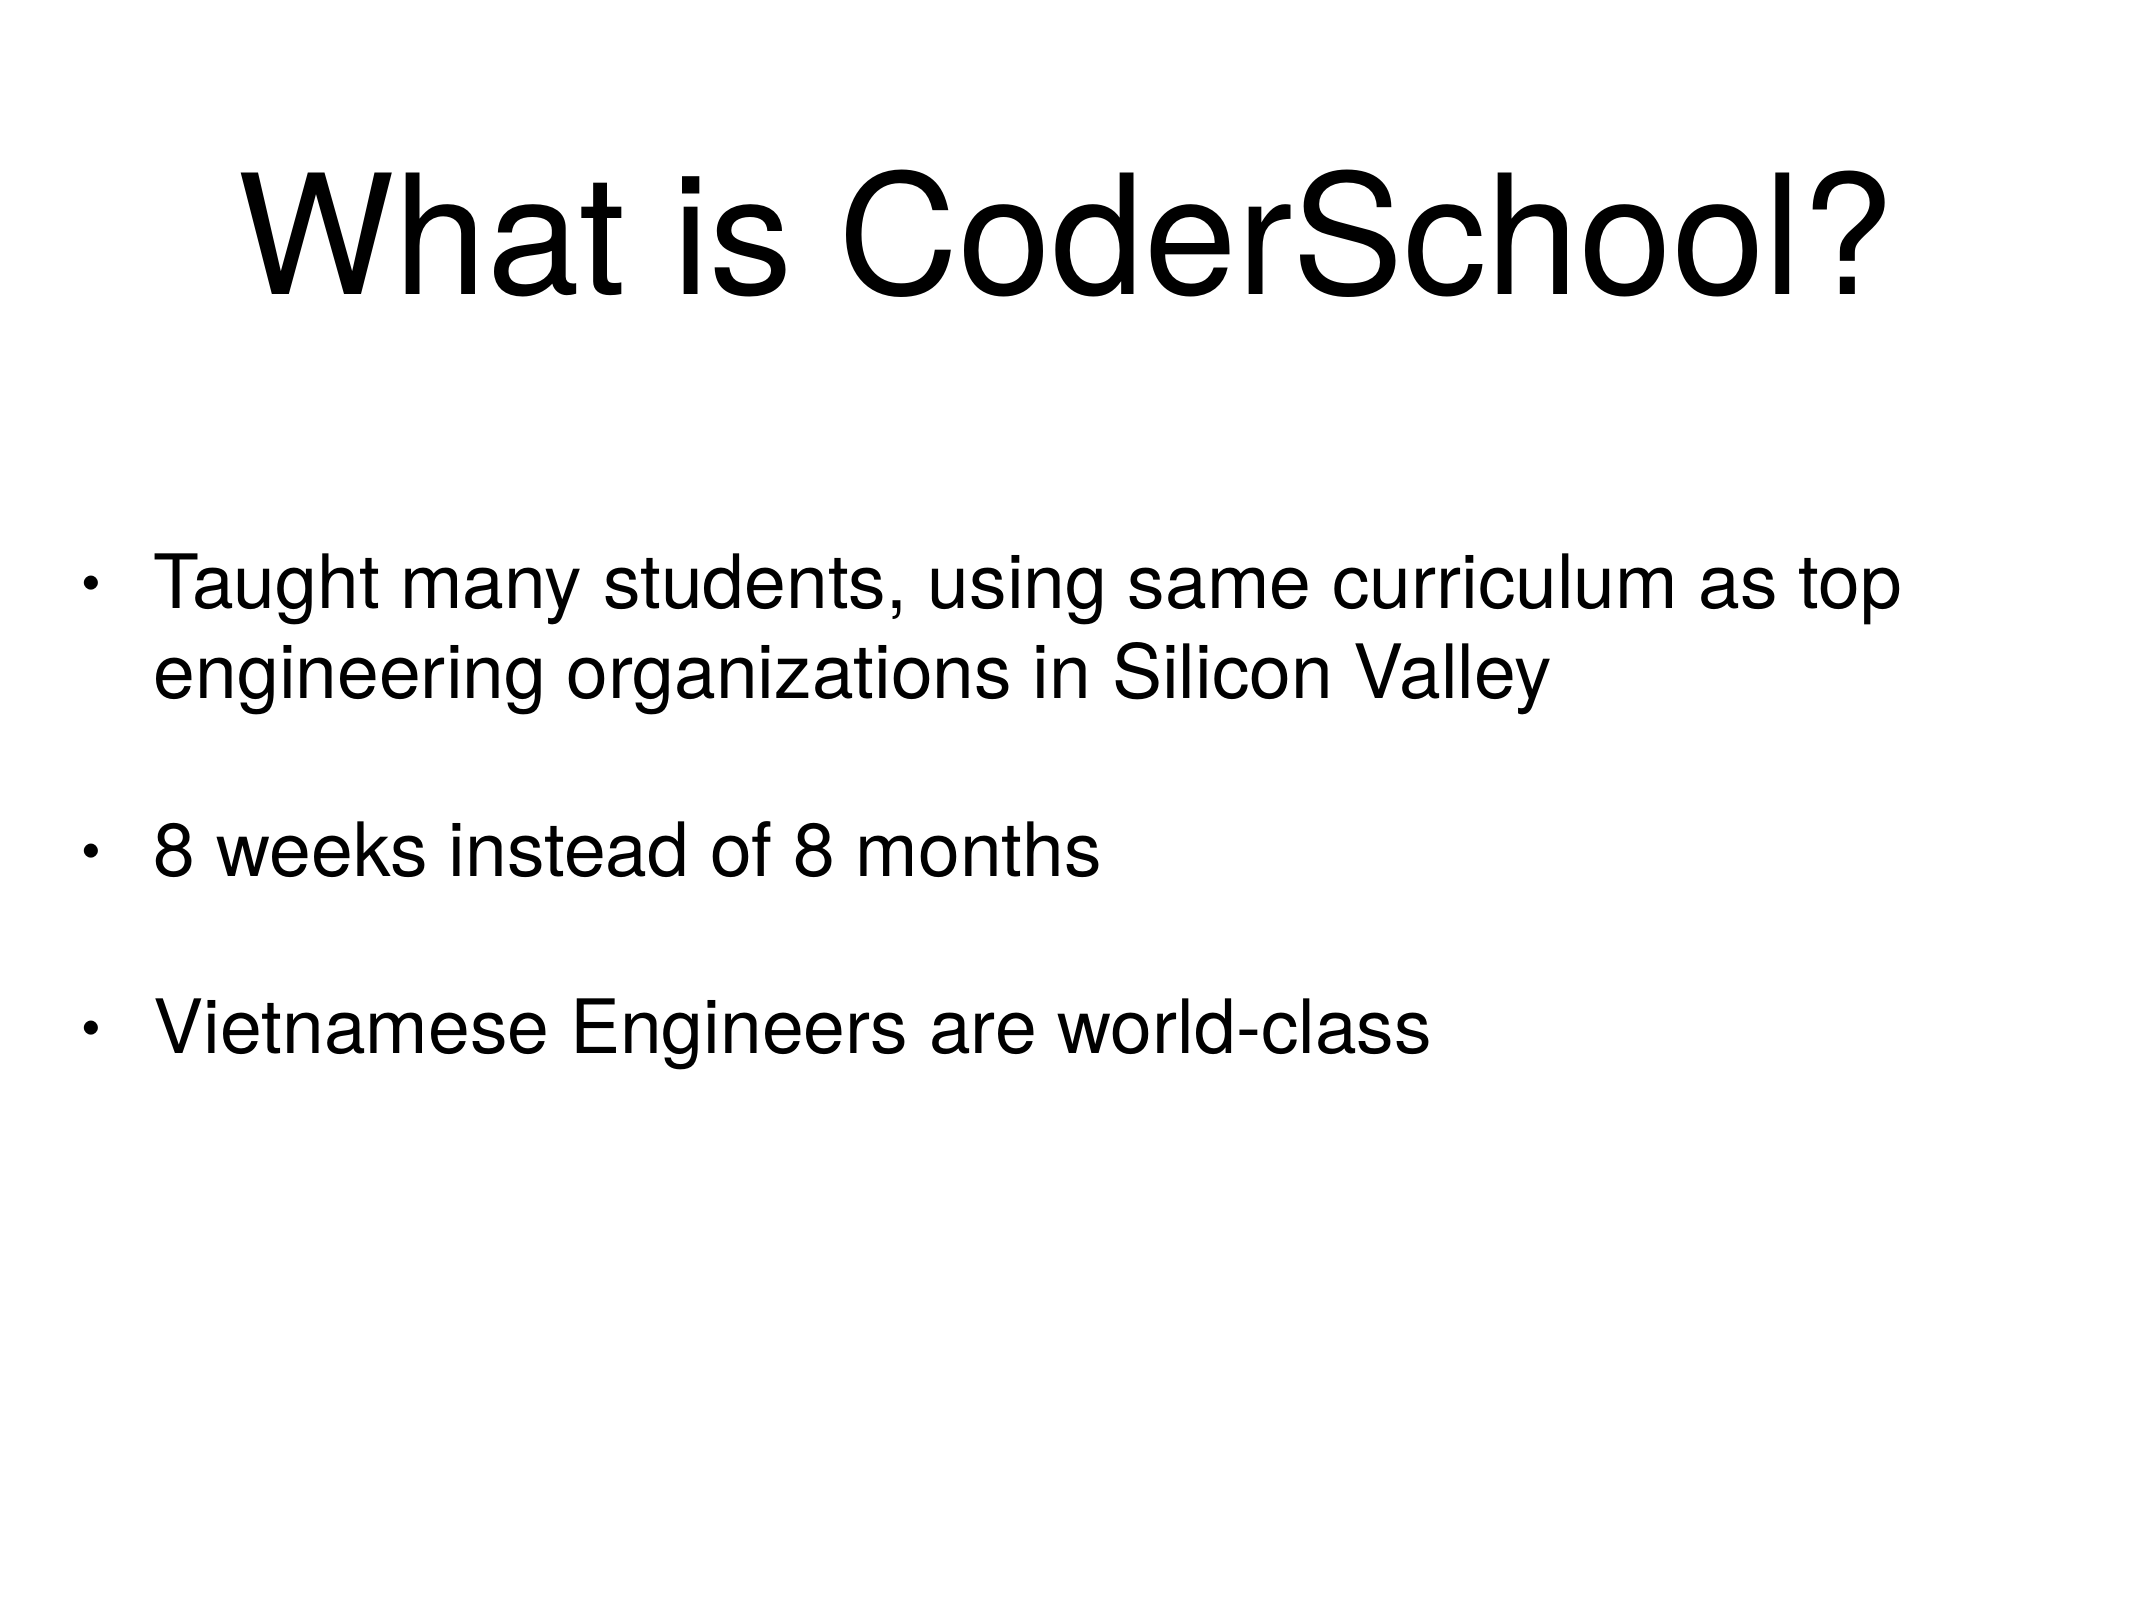

# What is CoderSchool?
Taught many students, using same curriculum as top engineering organizations in Silicon Valley
8 weeks instead of 8 months
Vietnamese Engineers are world-class